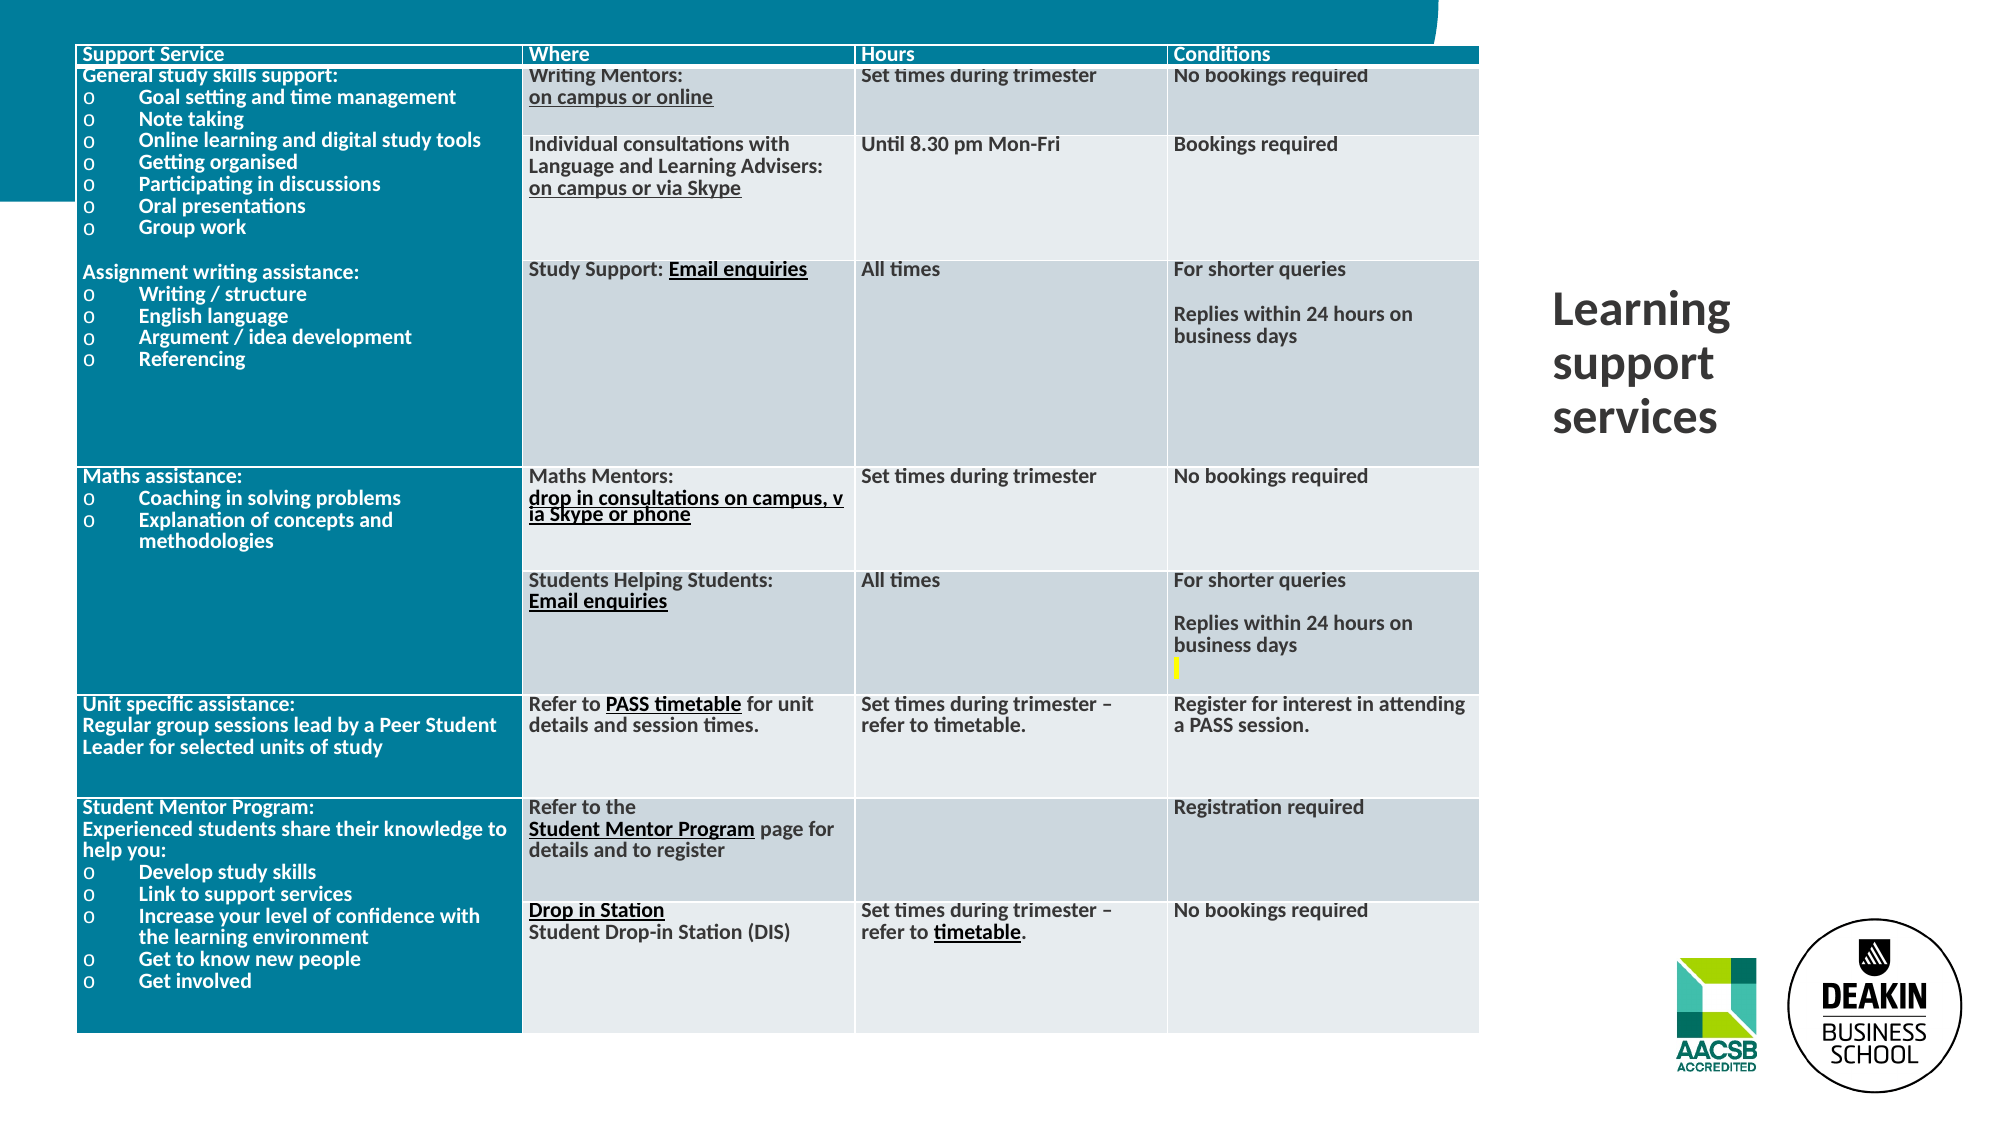

| Support Service | Where | Hours | Conditions |
| --- | --- | --- | --- |
| General study skills support: Goal setting and time management Note taking Online learning and digital study tools Getting organised Participating in discussions Oral presentations Group work Assignment writing assistance: Writing / structure English language Argument / idea development Referencing | Writing Mentors: on campus or online | Set times during trimester | No bookings required |
|  | Individual consultations with Language and Learning Advisers: on campus or via Skype | Until 8.30 pm Mon-Fri | Bookings required |
|  | Study Support: Email enquiries | All times | For shorter queries Replies within 24 hours on business days |
| Maths assistance: Coaching in solving problems Explanation of concepts and methodologies | Maths Mentors: drop in consultations on campus, via Skype or phone | Set times during trimester | No bookings required |
|  | Students Helping Students: Email enquiries | All times | For shorter queries Replies within 24 hours on business days |
| Unit specific assistance: Regular group sessions lead by a Peer Student Leader for selected units of study | Refer to PASS timetable for unit details and session times. | Set times during trimester – refer to timetable. | Register for interest in attending a PASS session. |
| Student Mentor Program: Experienced students share their knowledge to help you: Develop study skills Link to support services Increase your level of confidence with the learning environment Get to know new people Get involved | Refer to the Student Mentor Program page for details and to register |  | Registration required |
|  | Drop in Station Student Drop-in Station (DIS) | Set times during trimester – refer to timetable. | No bookings required |
# Learning support services